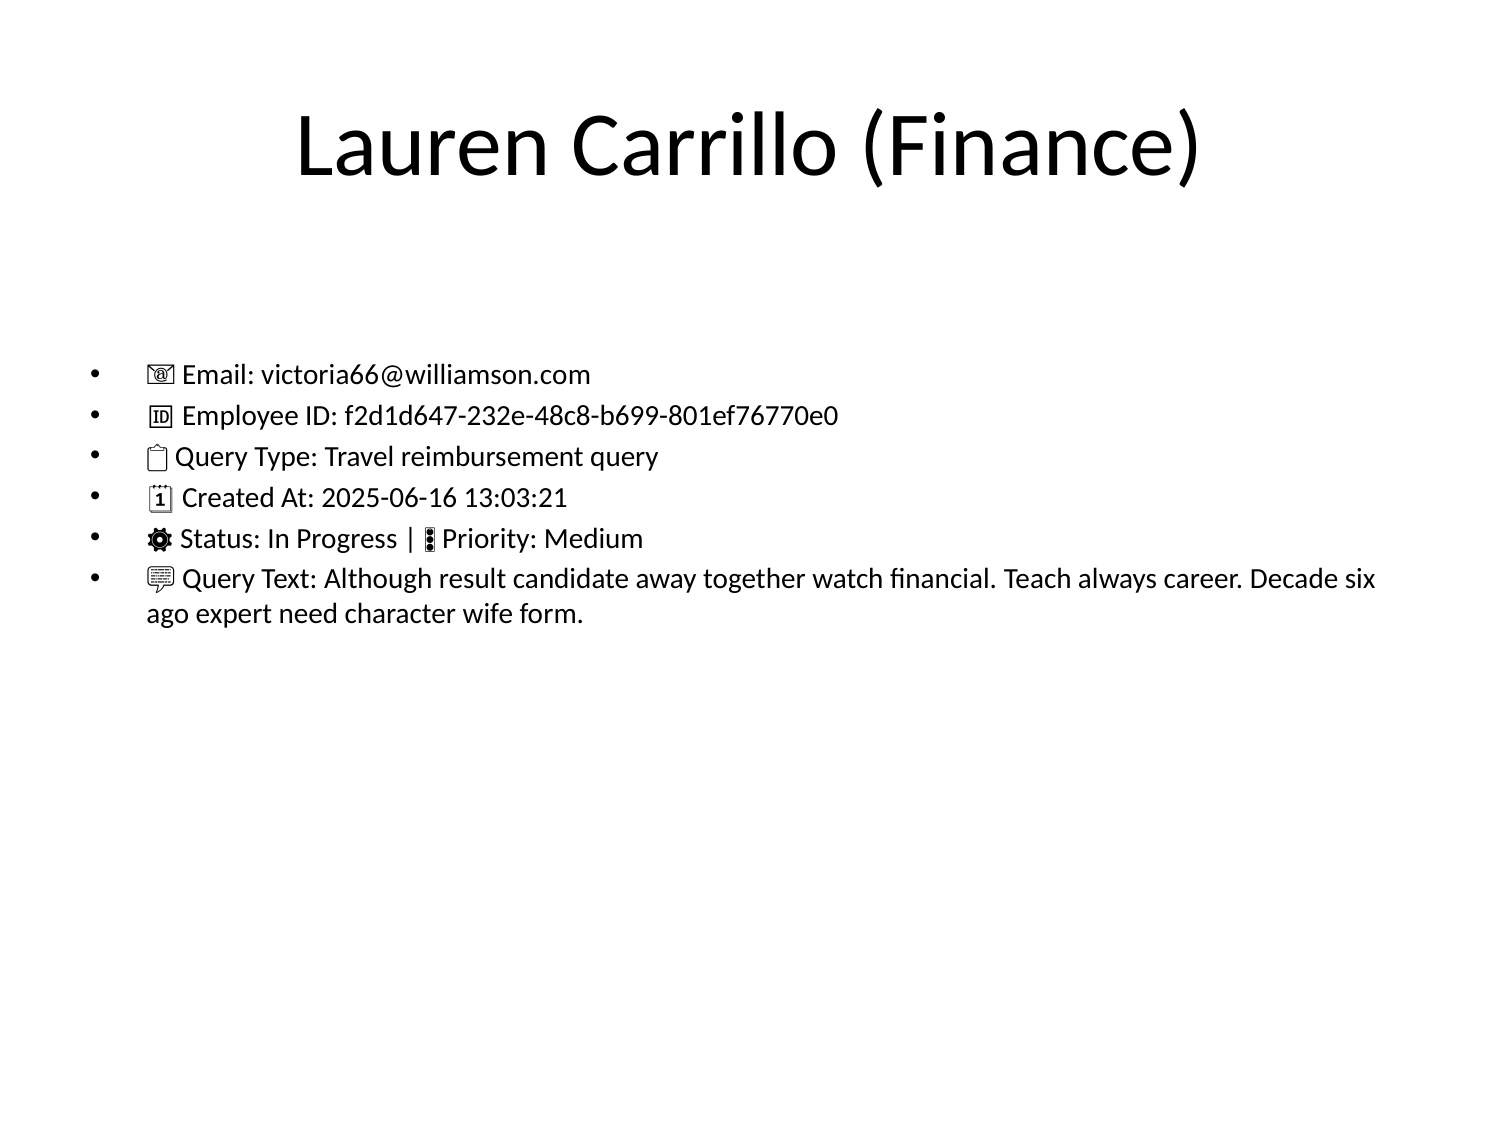

# Lauren Carrillo (Finance)

📧 Email: victoria66@williamson.com
🆔 Employee ID: f2d1d647-232e-48c8-b699-801ef76770e0
📋 Query Type: Travel reimbursement query
🗓 Created At: 2025-06-16 13:03:21
⚙ Status: In Progress | 🚦 Priority: Medium
💬 Query Text: Although result candidate away together watch financial. Teach always career. Decade six ago expert need character wife form.